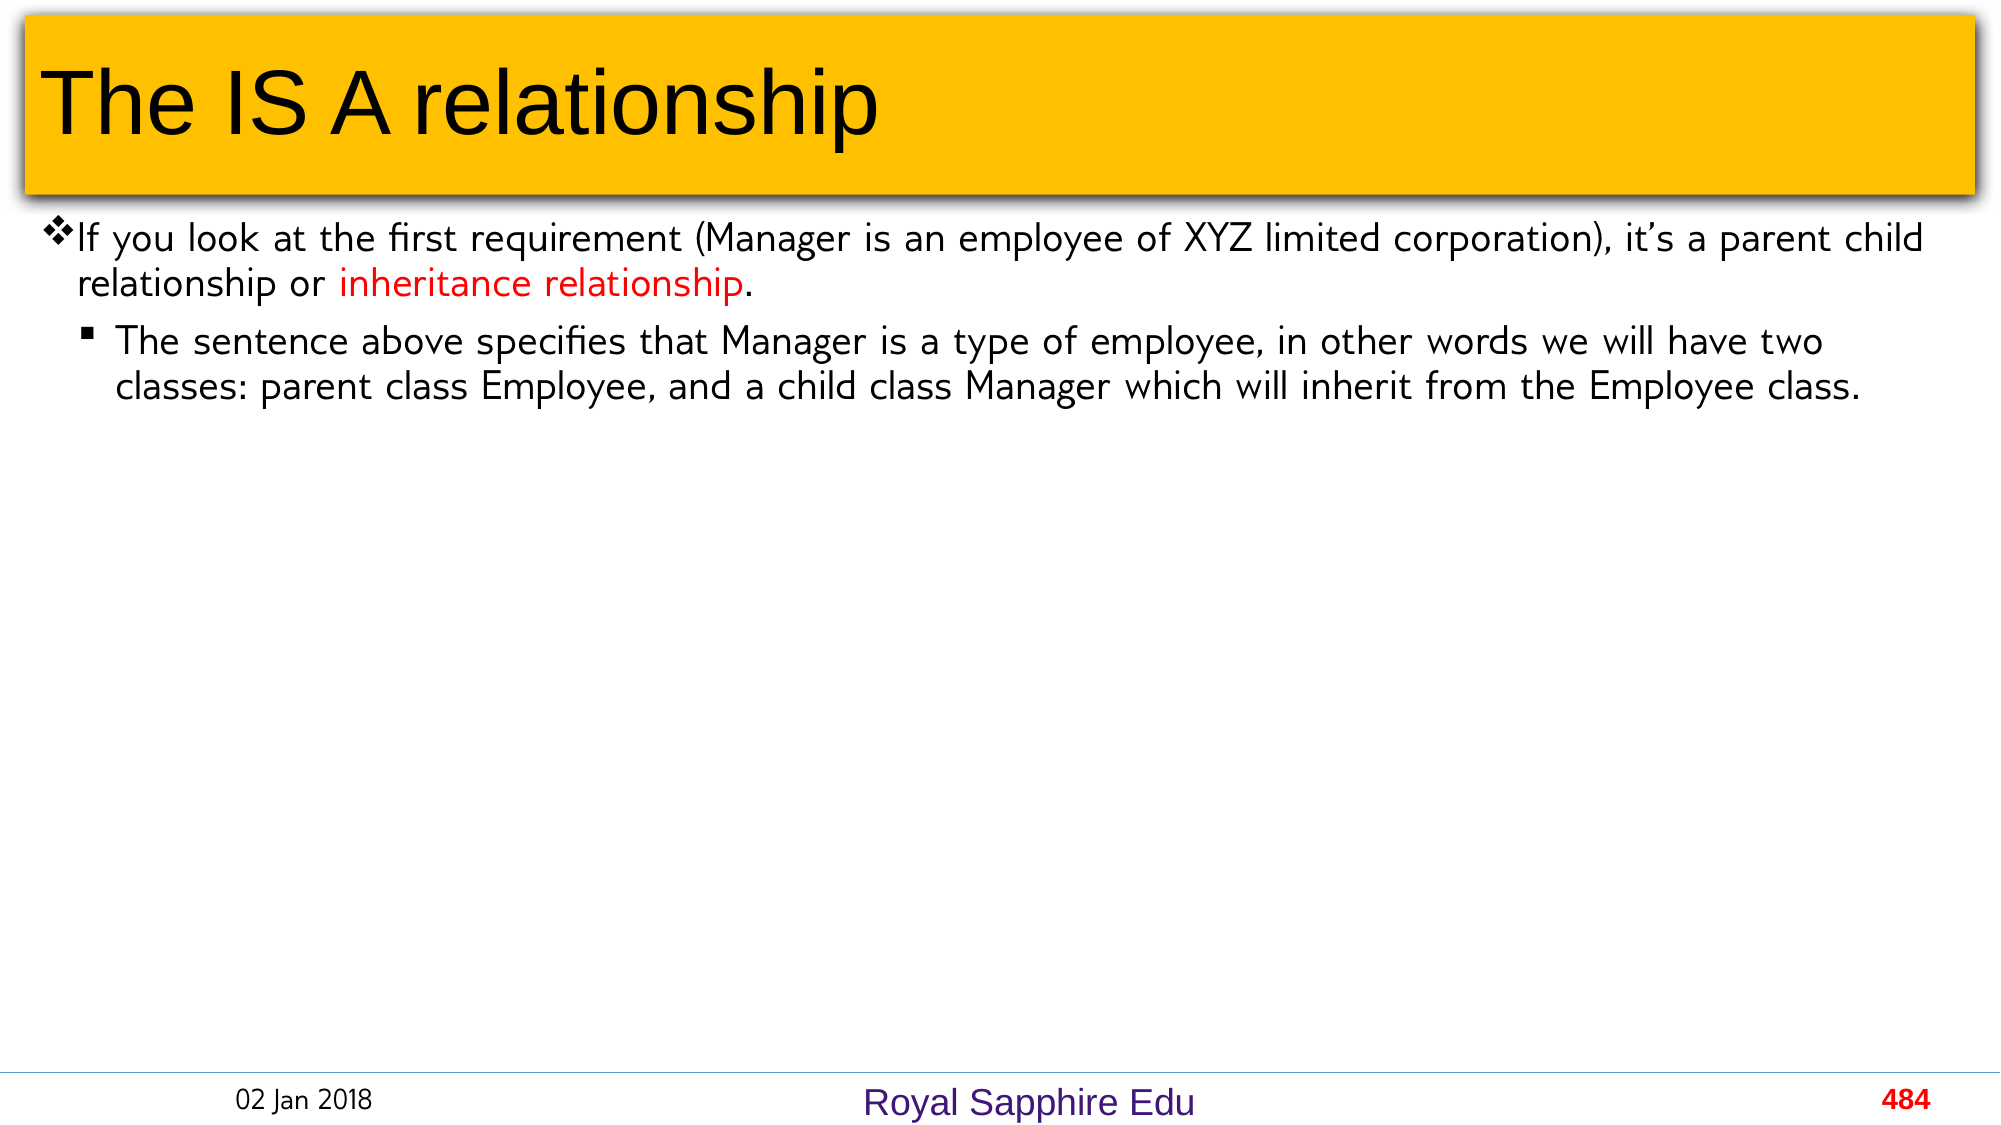

# The IS A relationship
If you look at the first requirement (Manager is an employee of XYZ limited corporation), it’s a parent child relationship or inheritance relationship.
The sentence above specifies that Manager is a type of employee, in other words we will have two classes: parent class Employee, and a child class Manager which will inherit from the Employee class.
02 Jan 2018
484